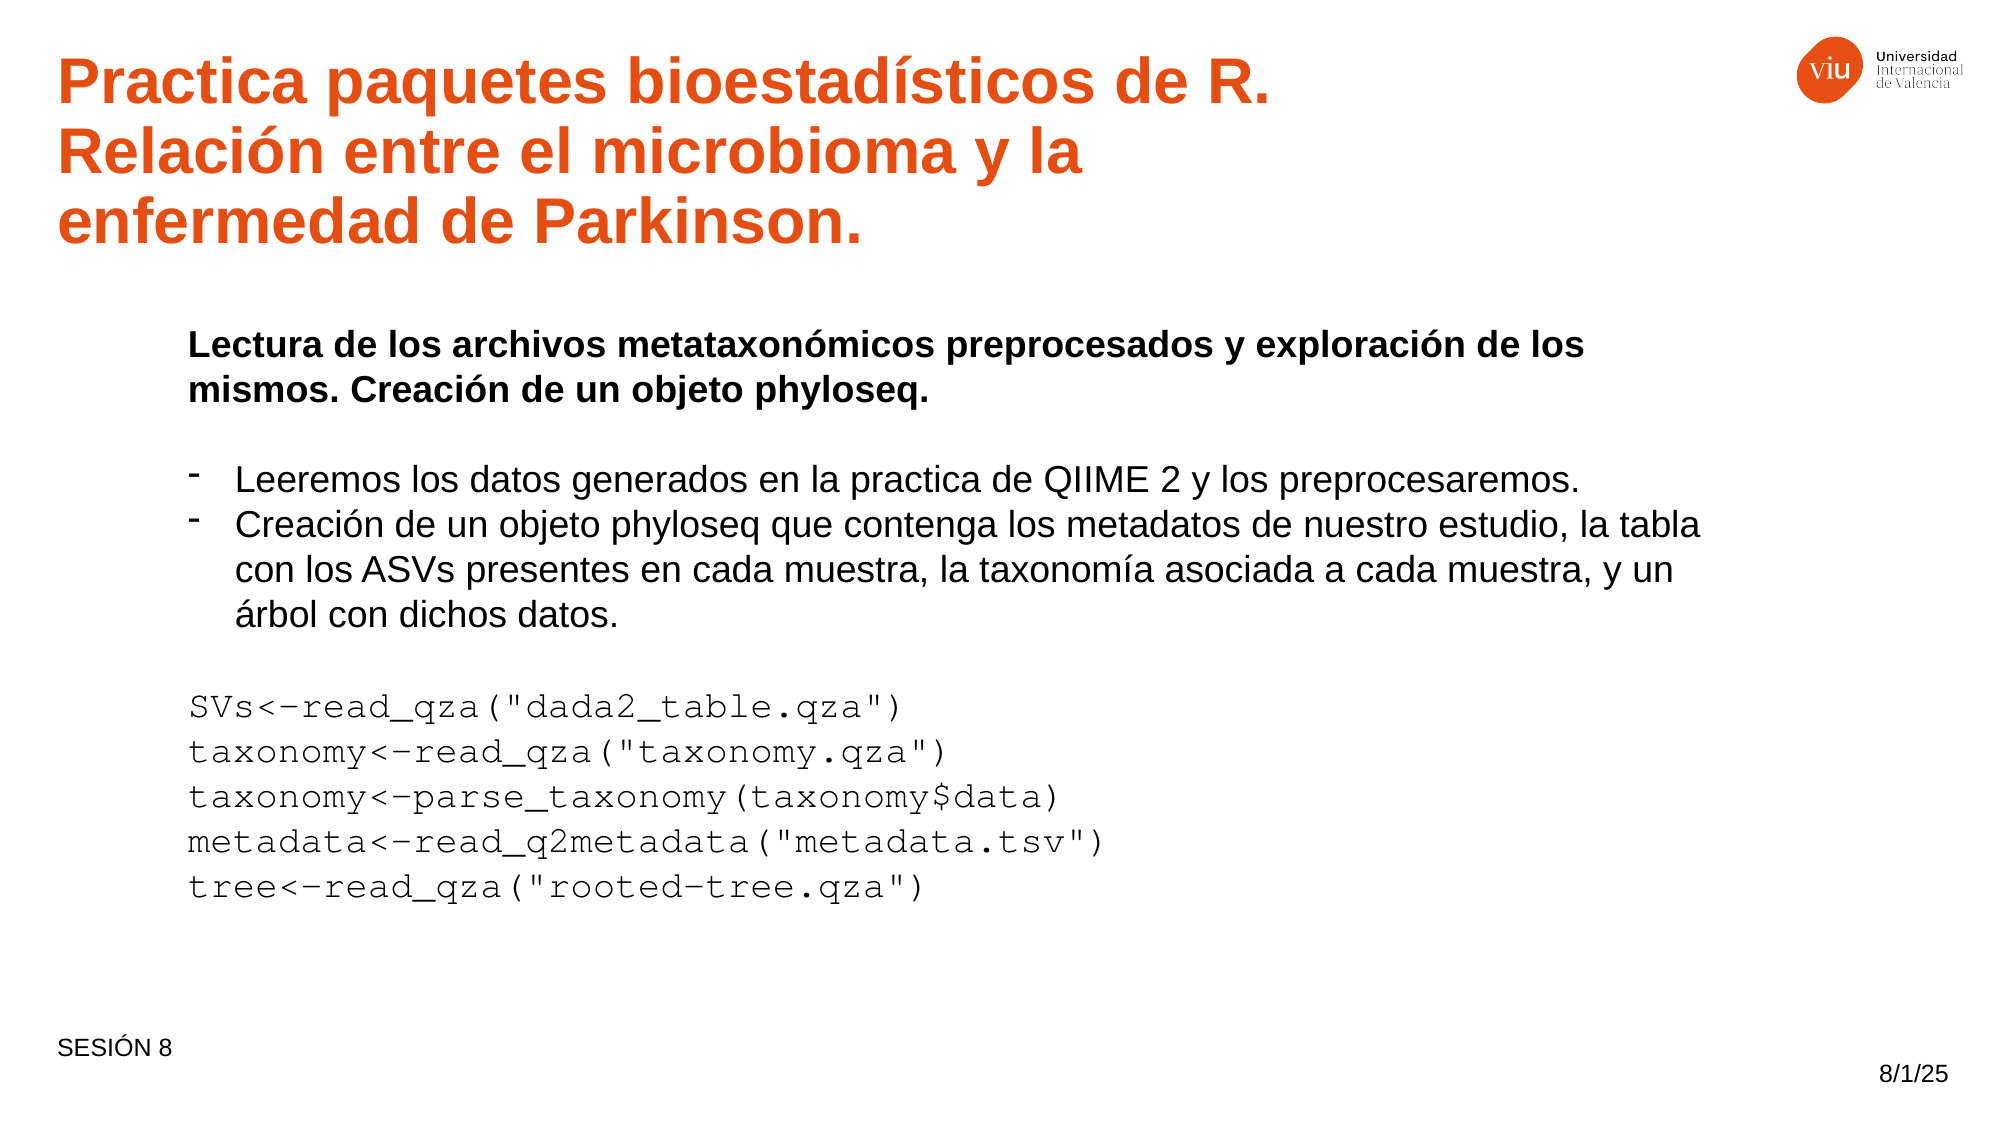

Practica paquetes bioestadísticos de R. Relación entre el microbioma y la enfermedad de Parkinson.

Lectura de los archivos metataxonómicos preprocesados y exploración de los mismos. Creación de un objeto phyloseq.

Leeremos los datos generados en la practica de QIIME 2 y los preprocesaremos.
Creación de un objeto phyloseq que contenga los metadatos de nuestro estudio, la tabla con los ASVs presentes en cada muestra, la taxonomía asociada a cada muestra, y un árbol con dichos datos.

SVs<-read_qza("dada2_table.qza")
taxonomy<-read_qza("taxonomy.qza")
taxonomy<-parse_taxonomy(taxonomy$data)
metadata<-read_q2metadata("metadata.tsv")
tree<-read_qza("rooted-tree.qza")

SESIÓN 8